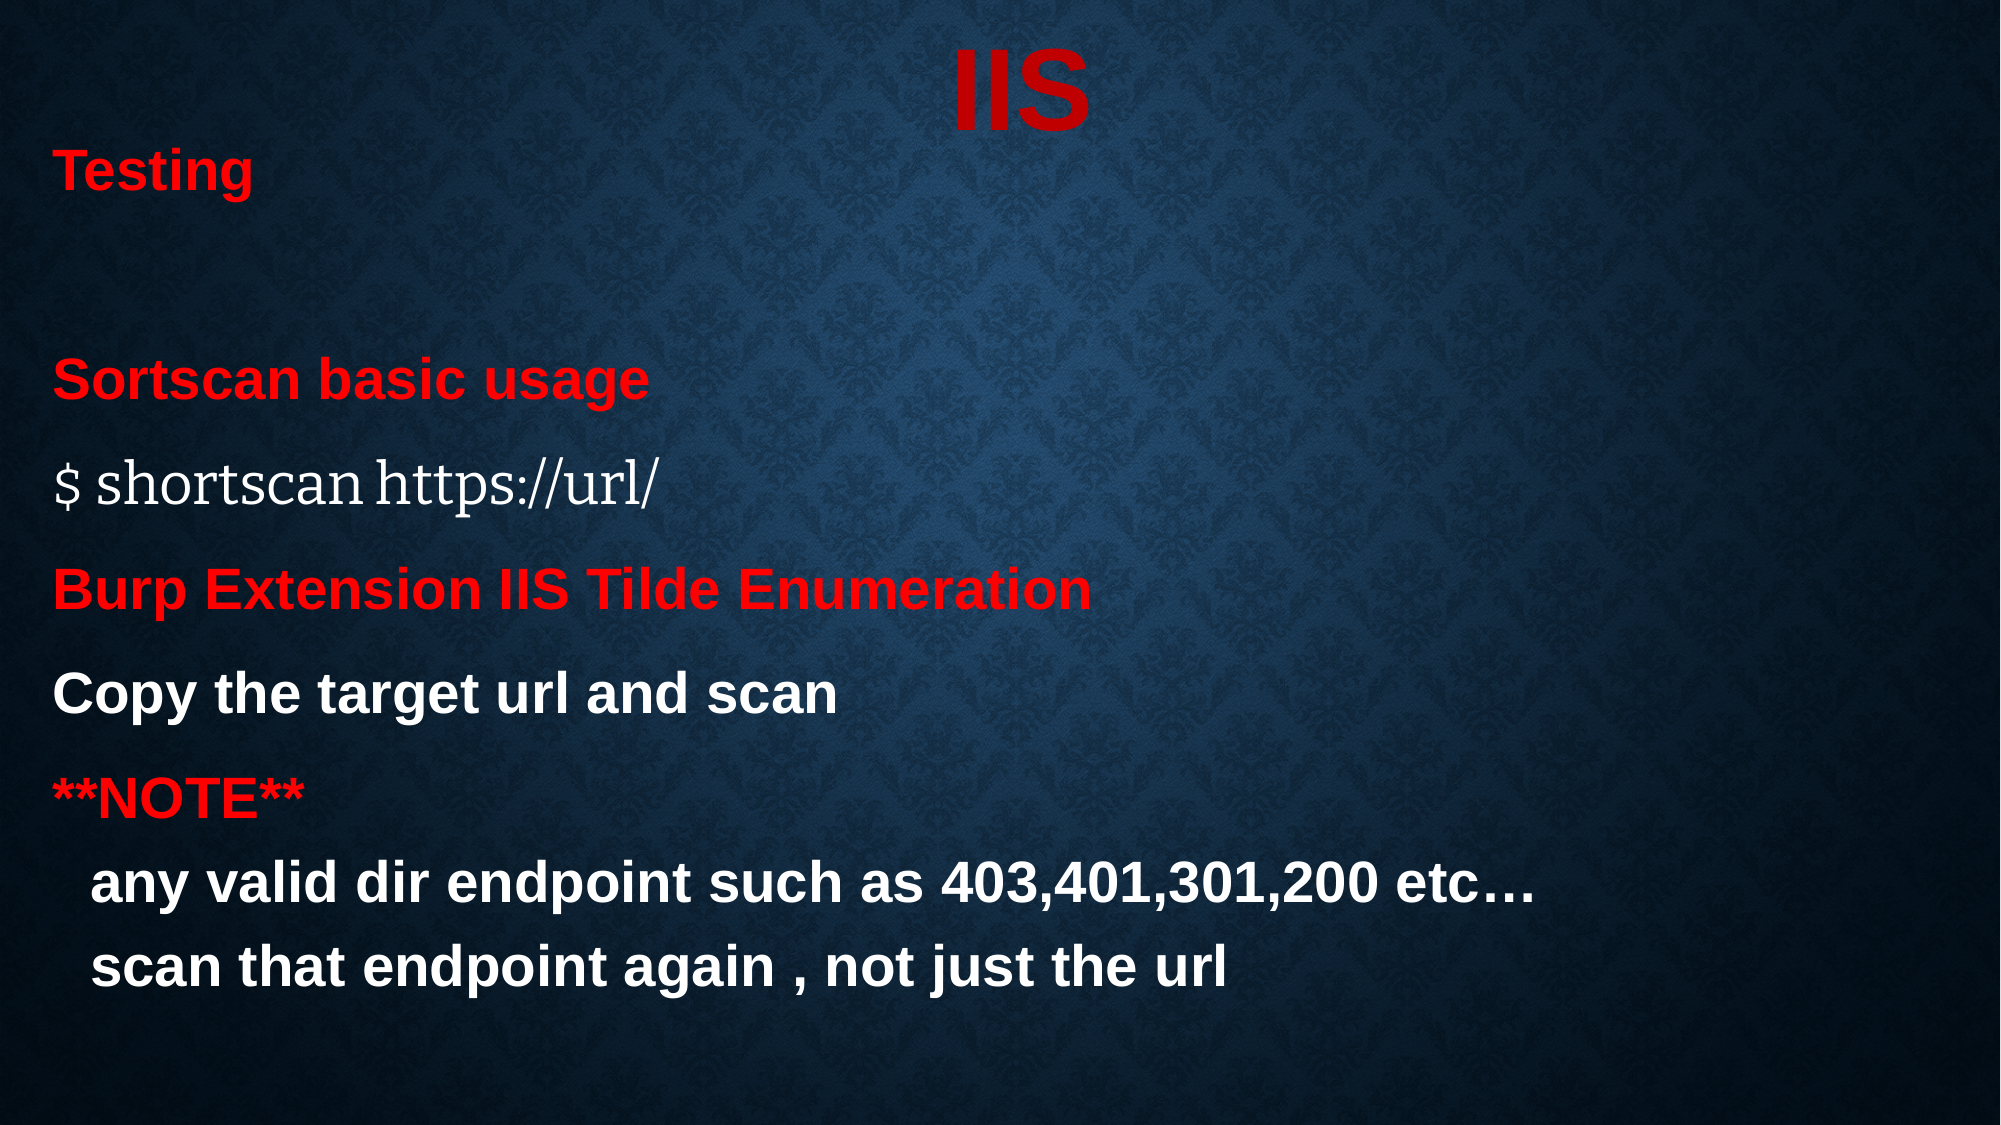

# IIS
Testing

Sortscan basic usage
$ shortscan https://url/
Burp Extension IIS Tilde Enumeration
Copy the target url and scan
**NOTE**
any valid dir endpoint such as 403,401,301,200 etc…
scan that endpoint again , not just the url